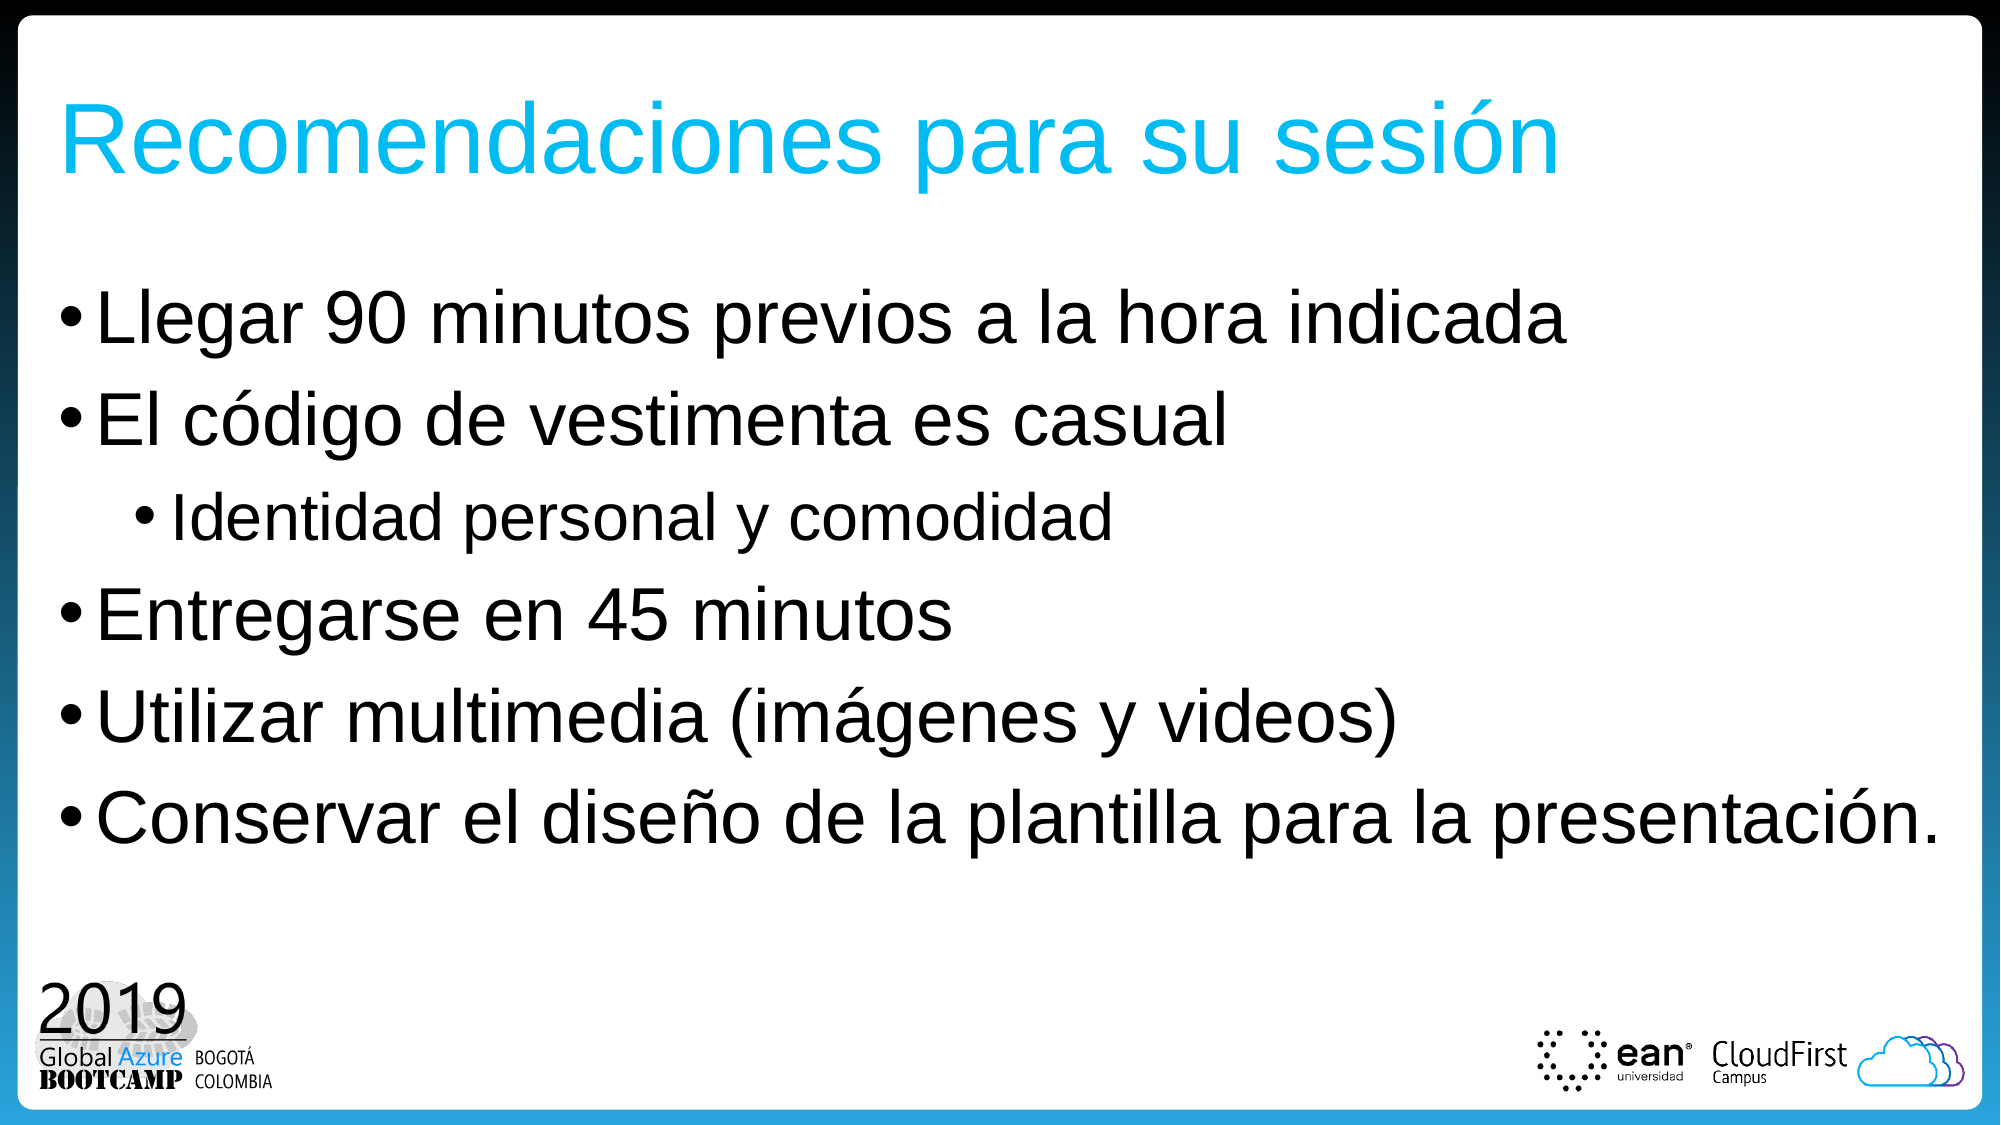

# Recomendaciones para su sesión
Llegar 90 minutos previos a la hora indicada
El código de vestimenta es casual
Identidad personal y comodidad
Entregarse en 45 minutos
Utilizar multimedia (imágenes y videos)
Conservar el diseño de la plantilla para la presentación.